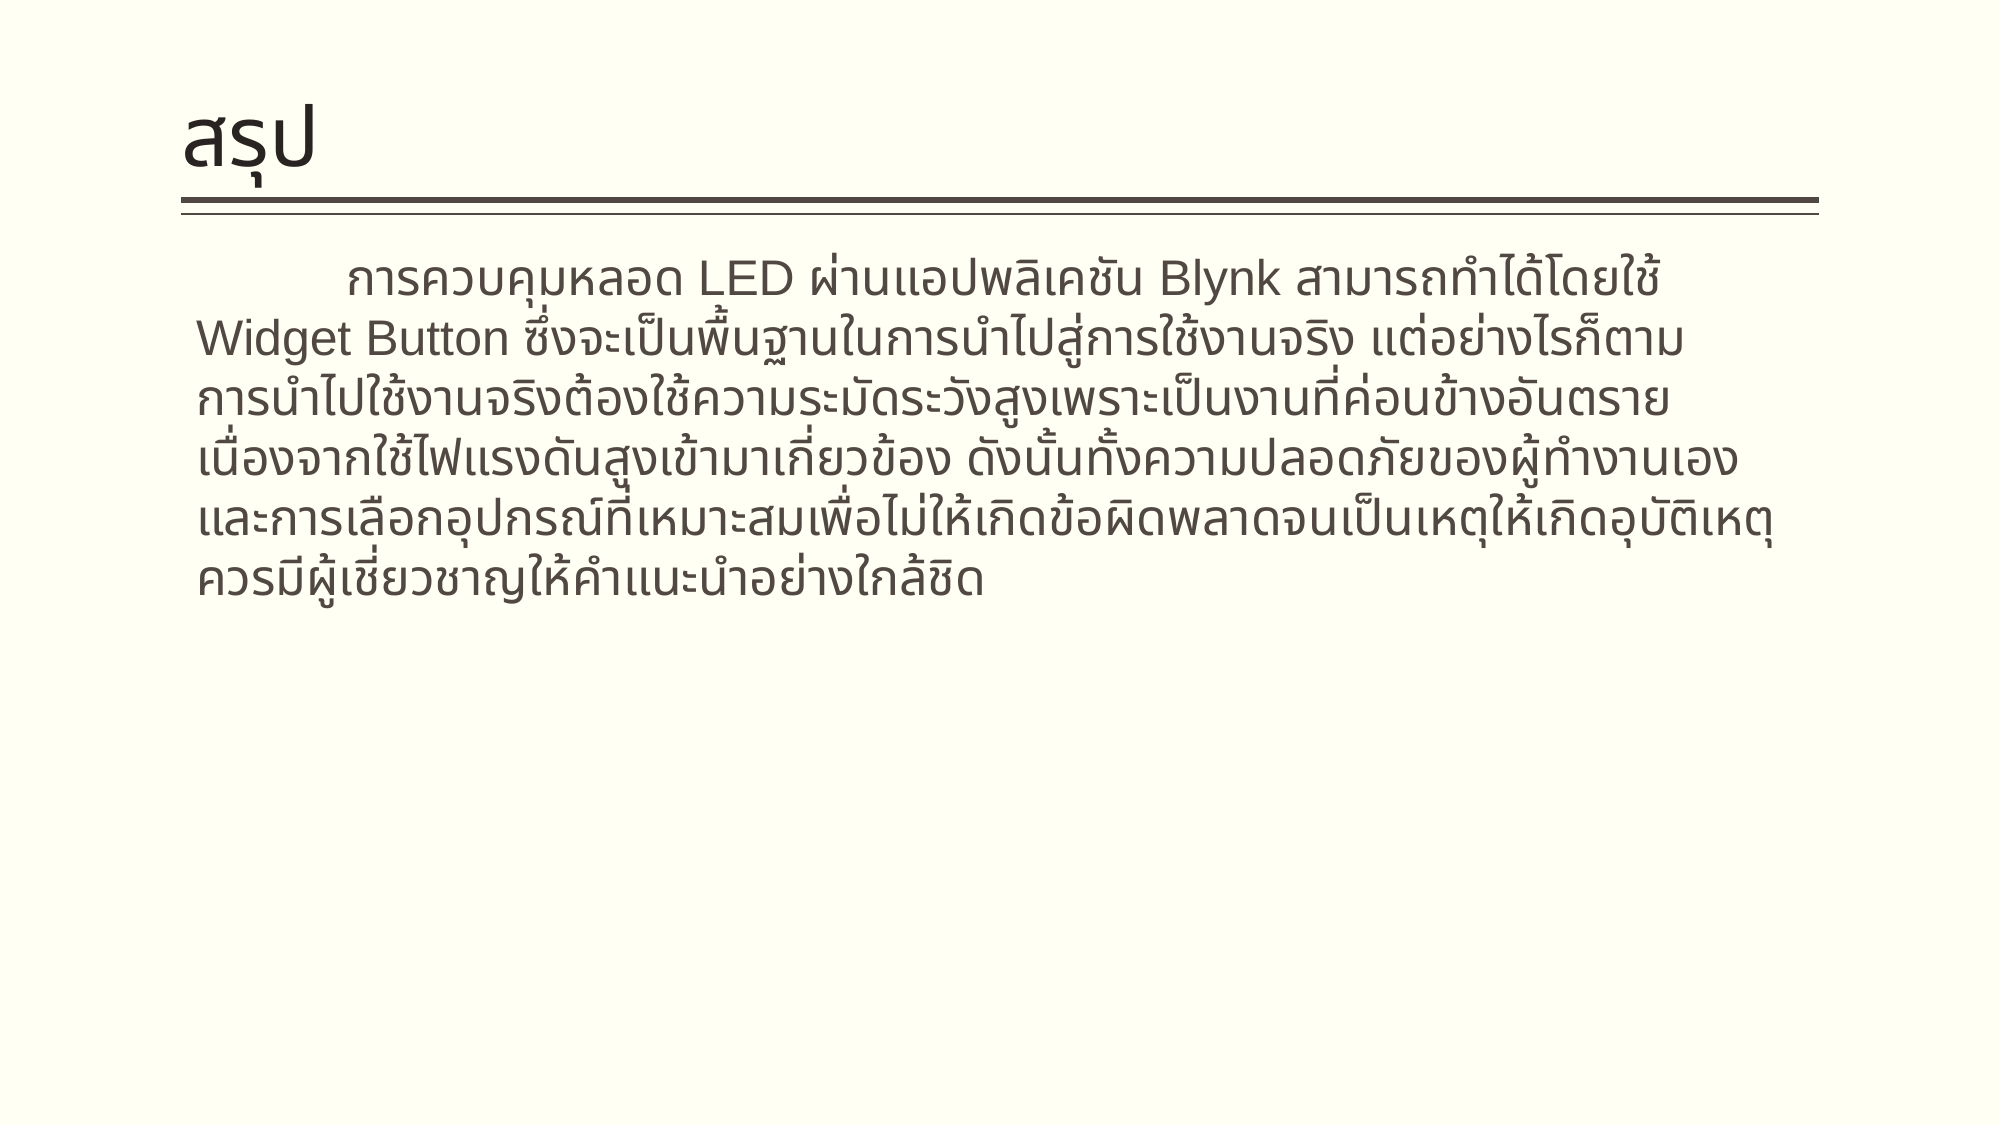

# สรุป
	การควบคุมหลอด LED ผ่านแอปพลิเคชัน Blynk สามารถทำได้โดยใช้ Widget Button ซึ่งจะเป็นพื้นฐานในการนำไปสู่การใช้งานจริง แต่อย่างไรก็ตามการนำไปใช้งานจริงต้องใช้ความระมัดระวังสูงเพราะเป็นงานที่ค่อนข้างอันตราย เนื่องจากใช้ไฟแรงดันสูงเข้ามาเกี่ยวข้อง ดังนั้นทั้งความปลอดภัยของผู้ทำงานเอง และการเลือกอุปกรณ์ที่เหมาะสมเพื่อไม่ให้เกิดข้อผิดพลาดจนเป็นเหตุให้เกิดอุบัติเหตุควรมีผู้เชี่ยวชาญให้คำแนะนำอย่างใกล้ชิด